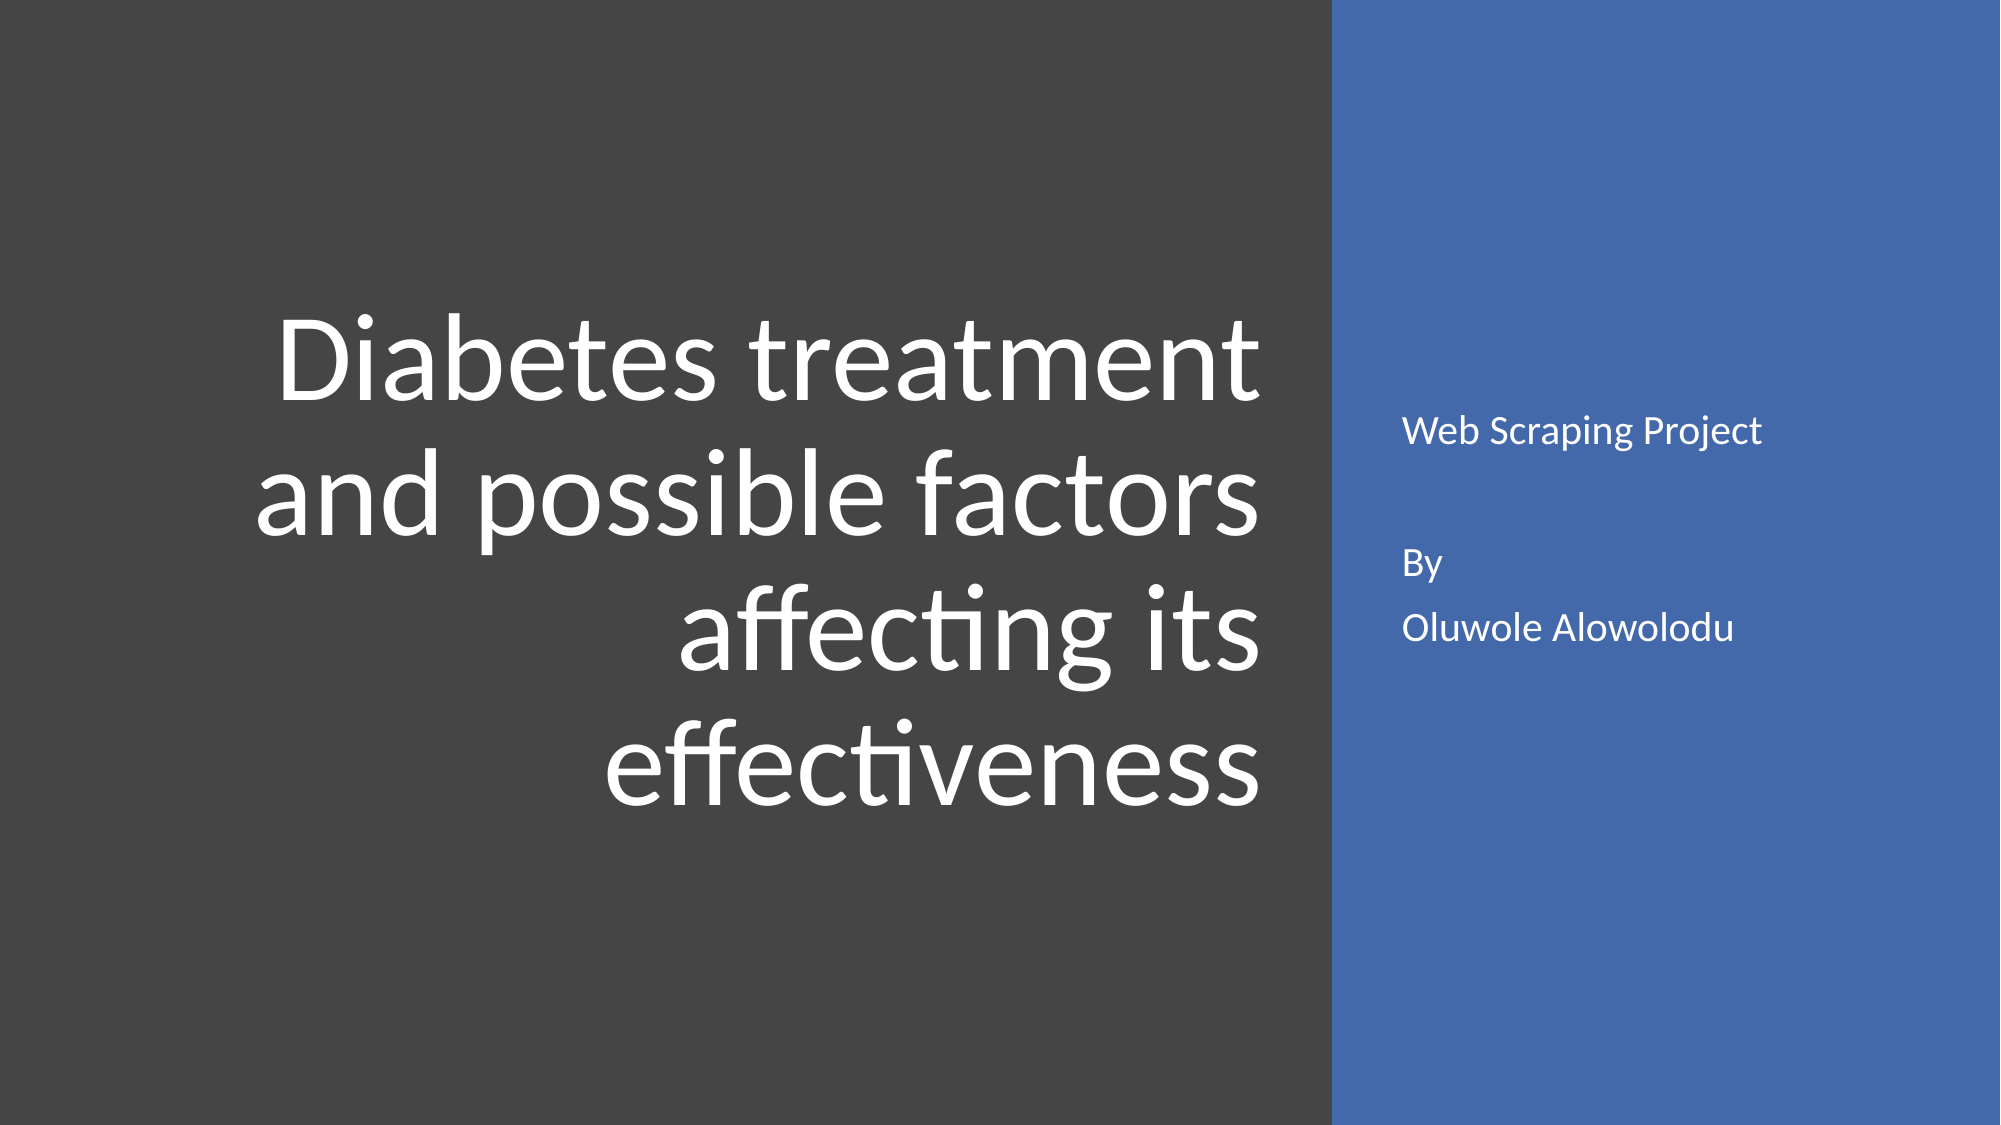

# Diabetes treatment and possible factors affecting its effectiveness
Web Scraping Project

By
Oluwole Alowolodu